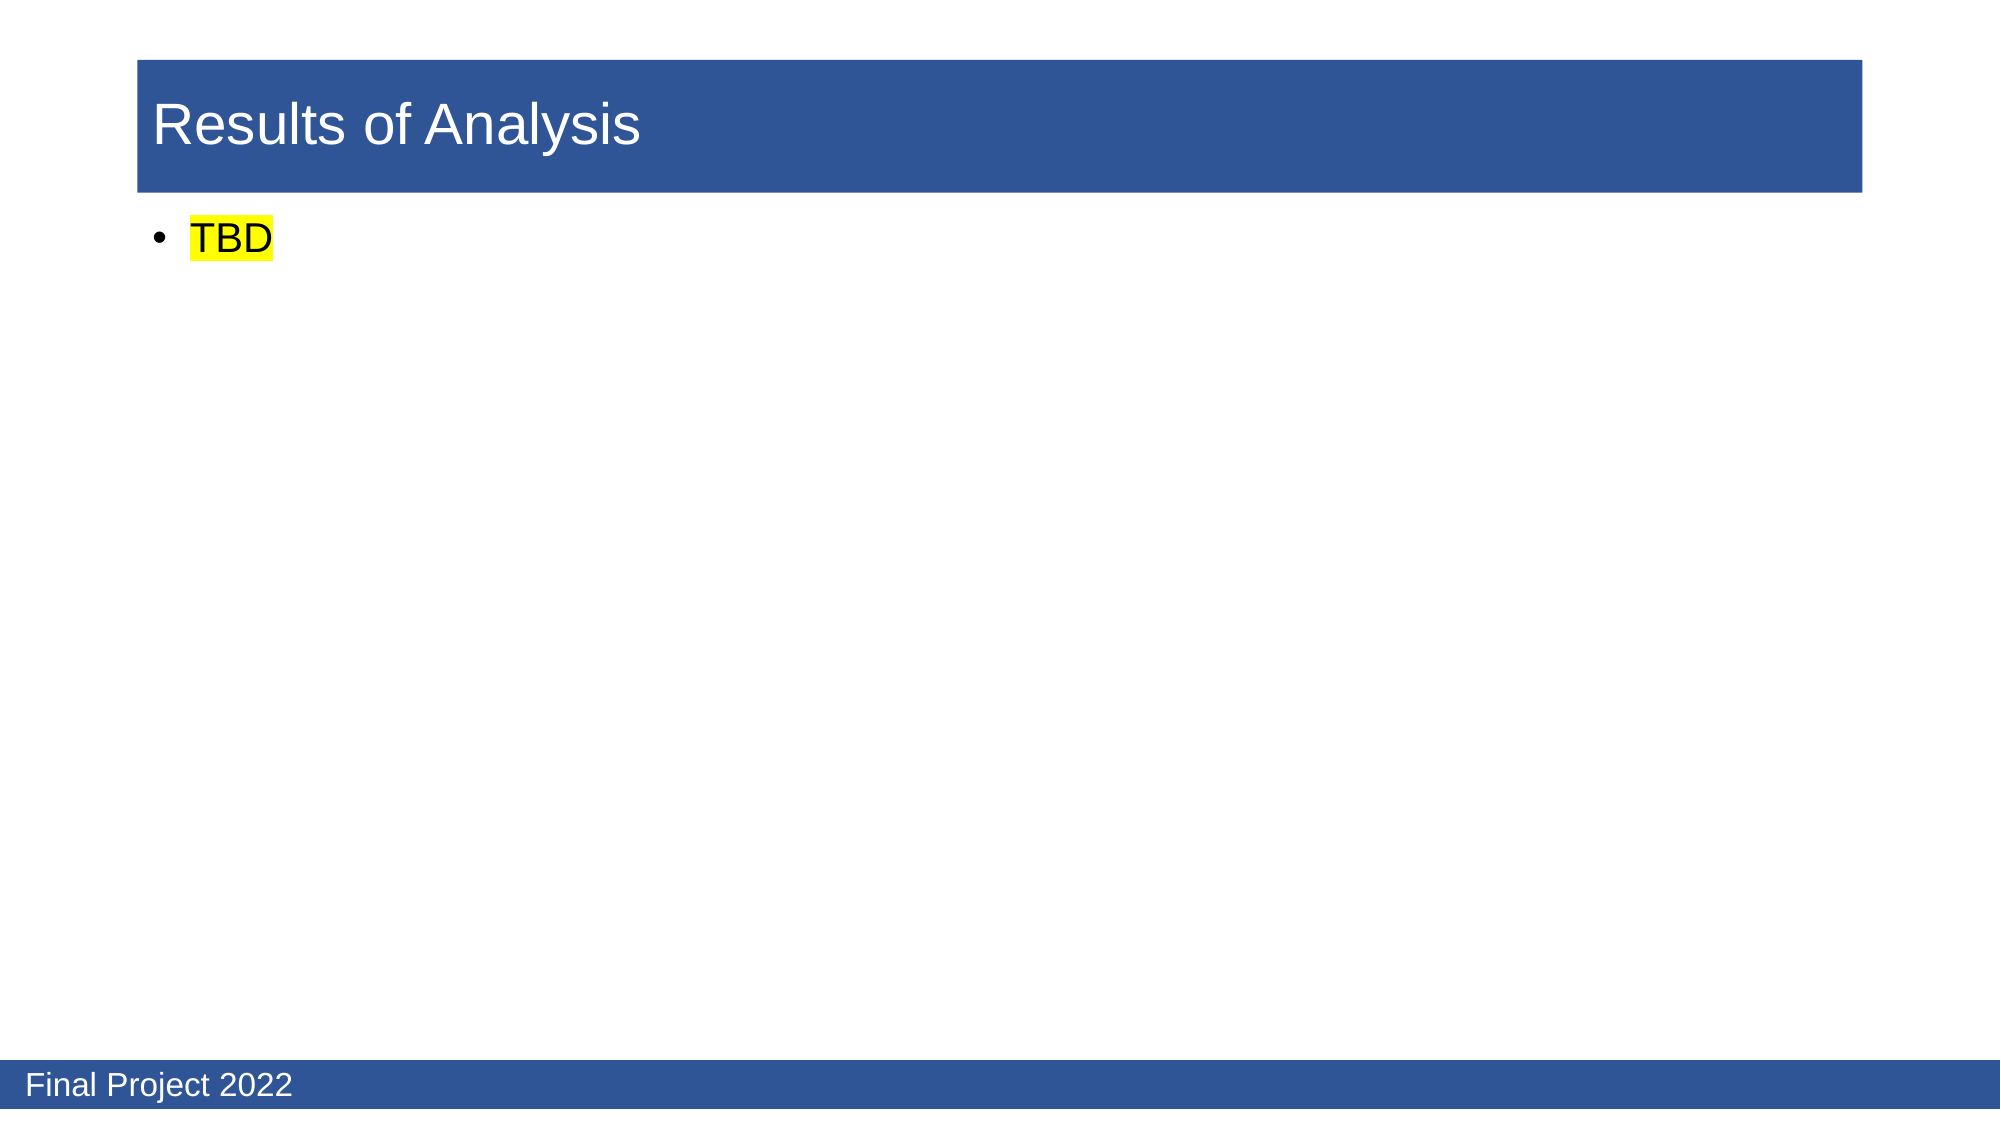

# Results of Analysis
TBD
Final Project 2022